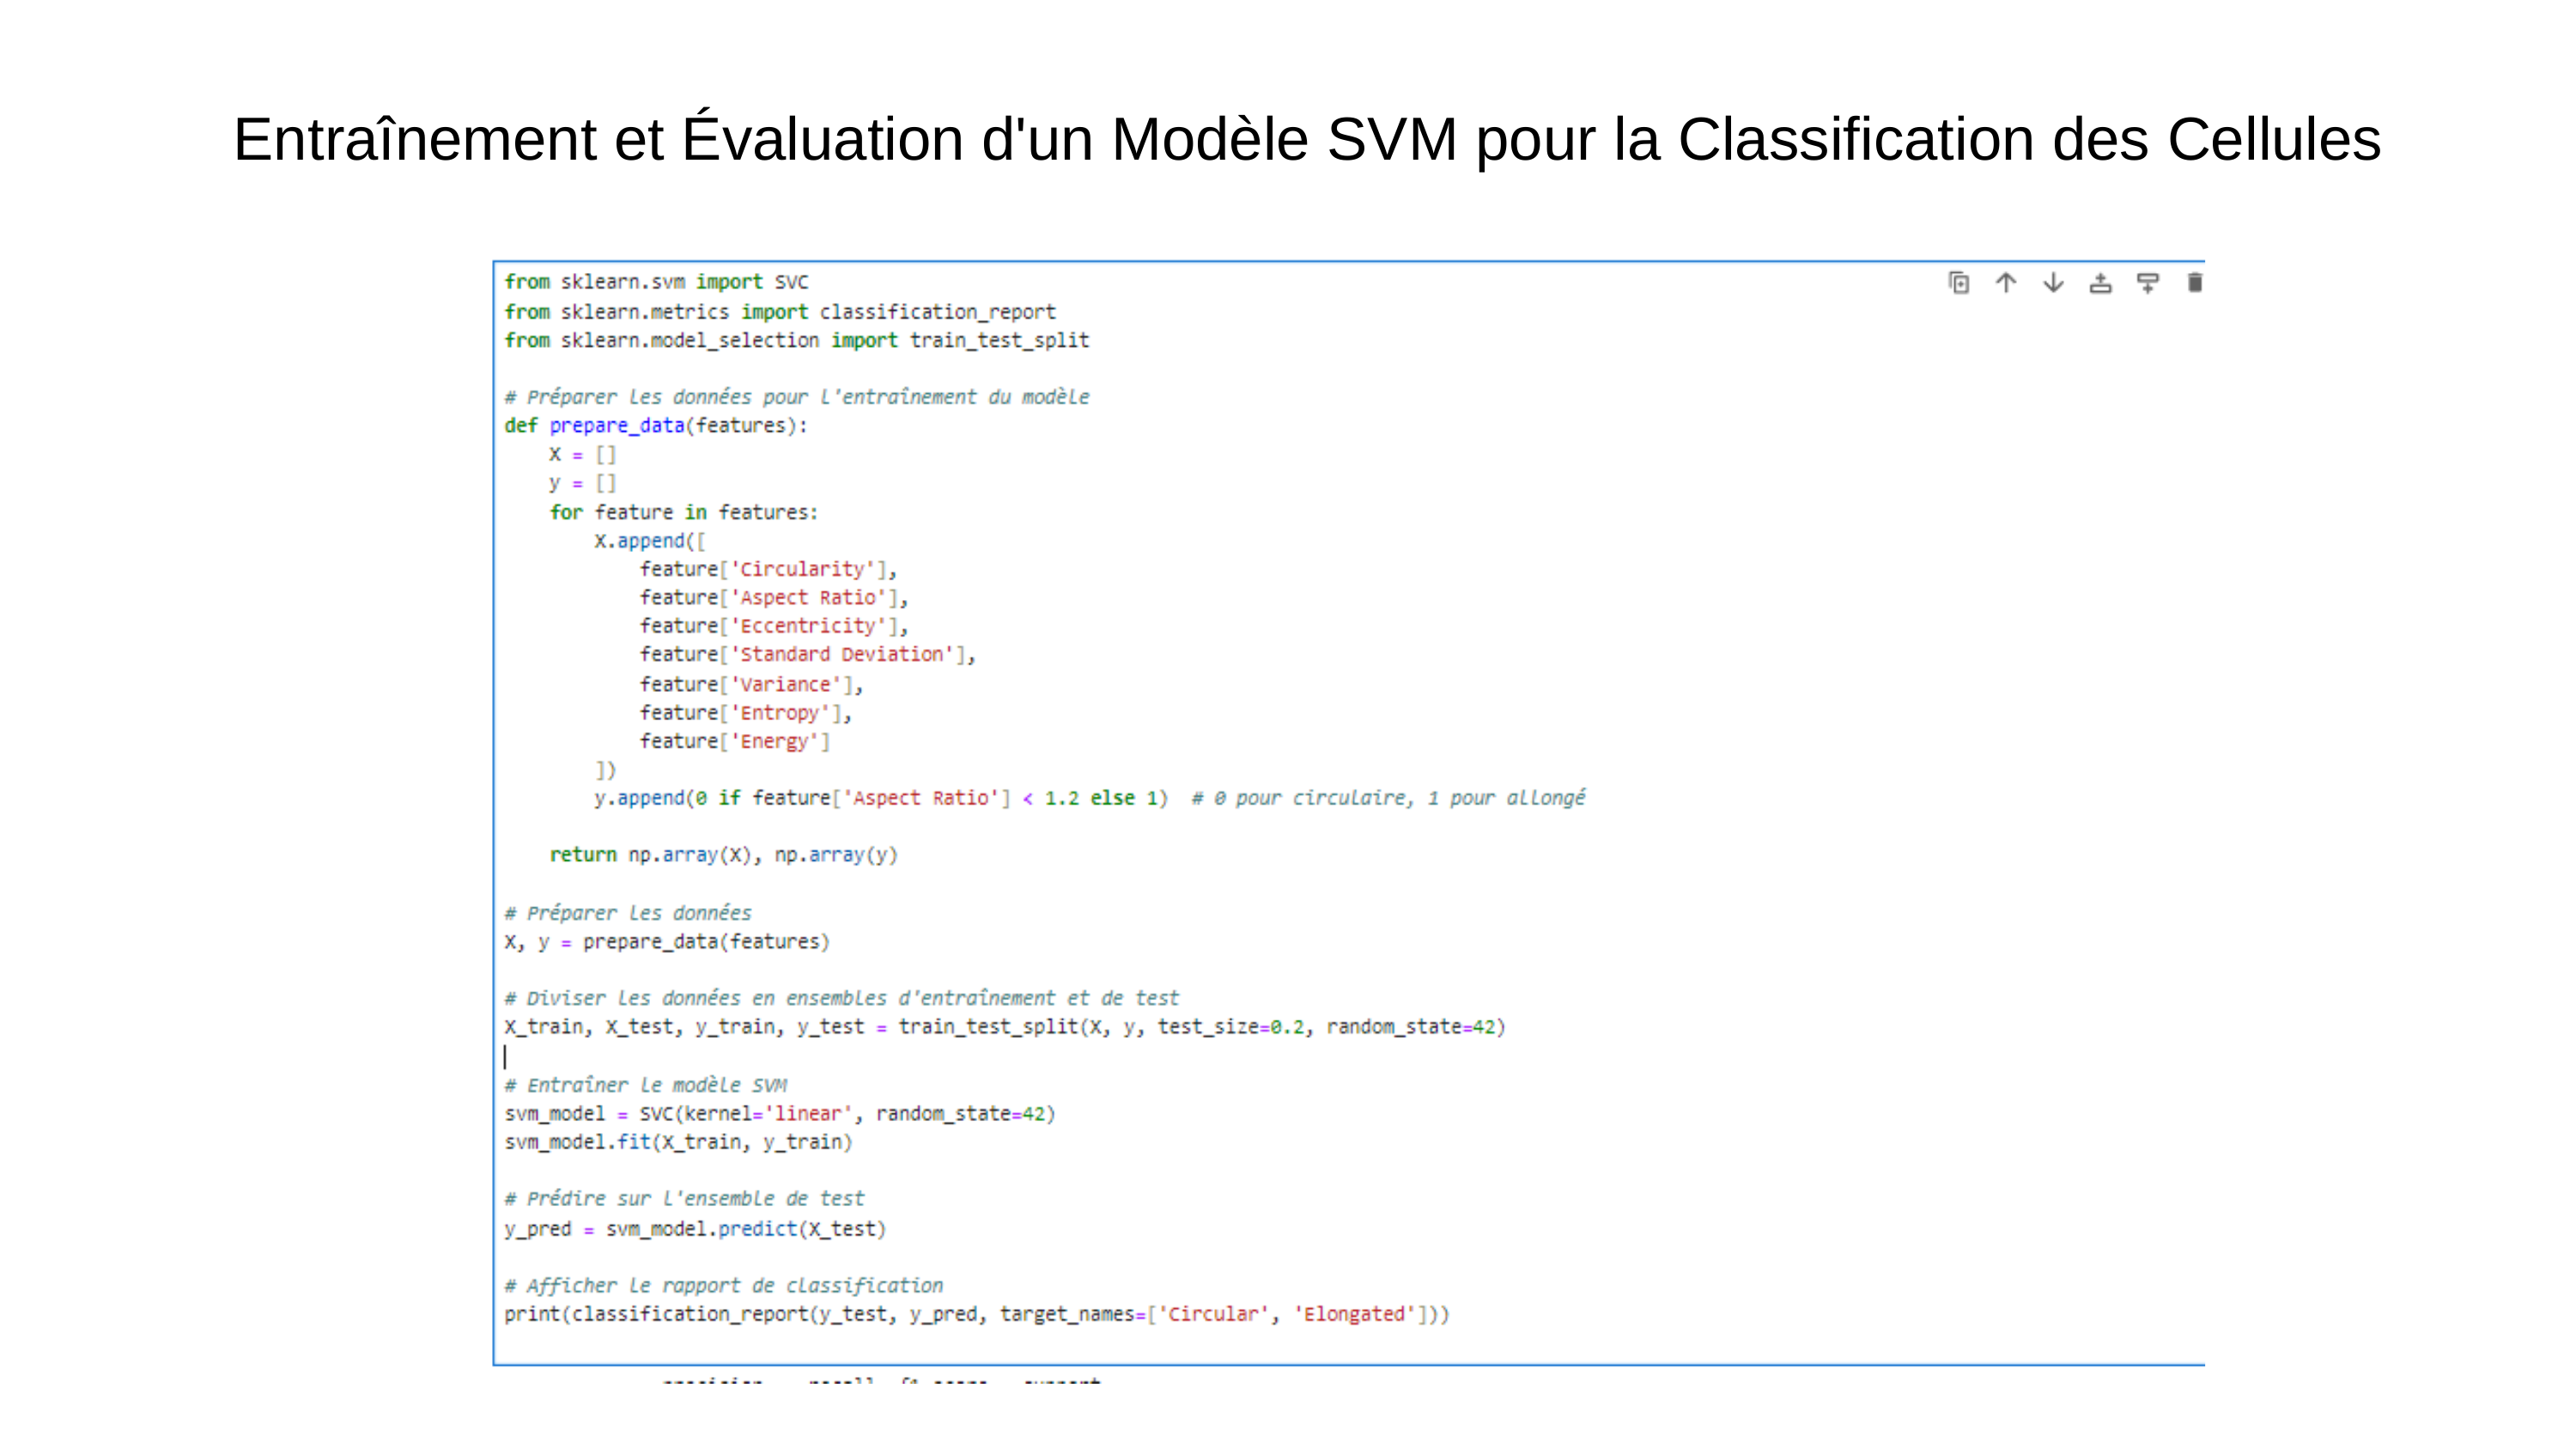

Entraînement et Évaluation d'un Modèle SVM pour la Classification des Cellules